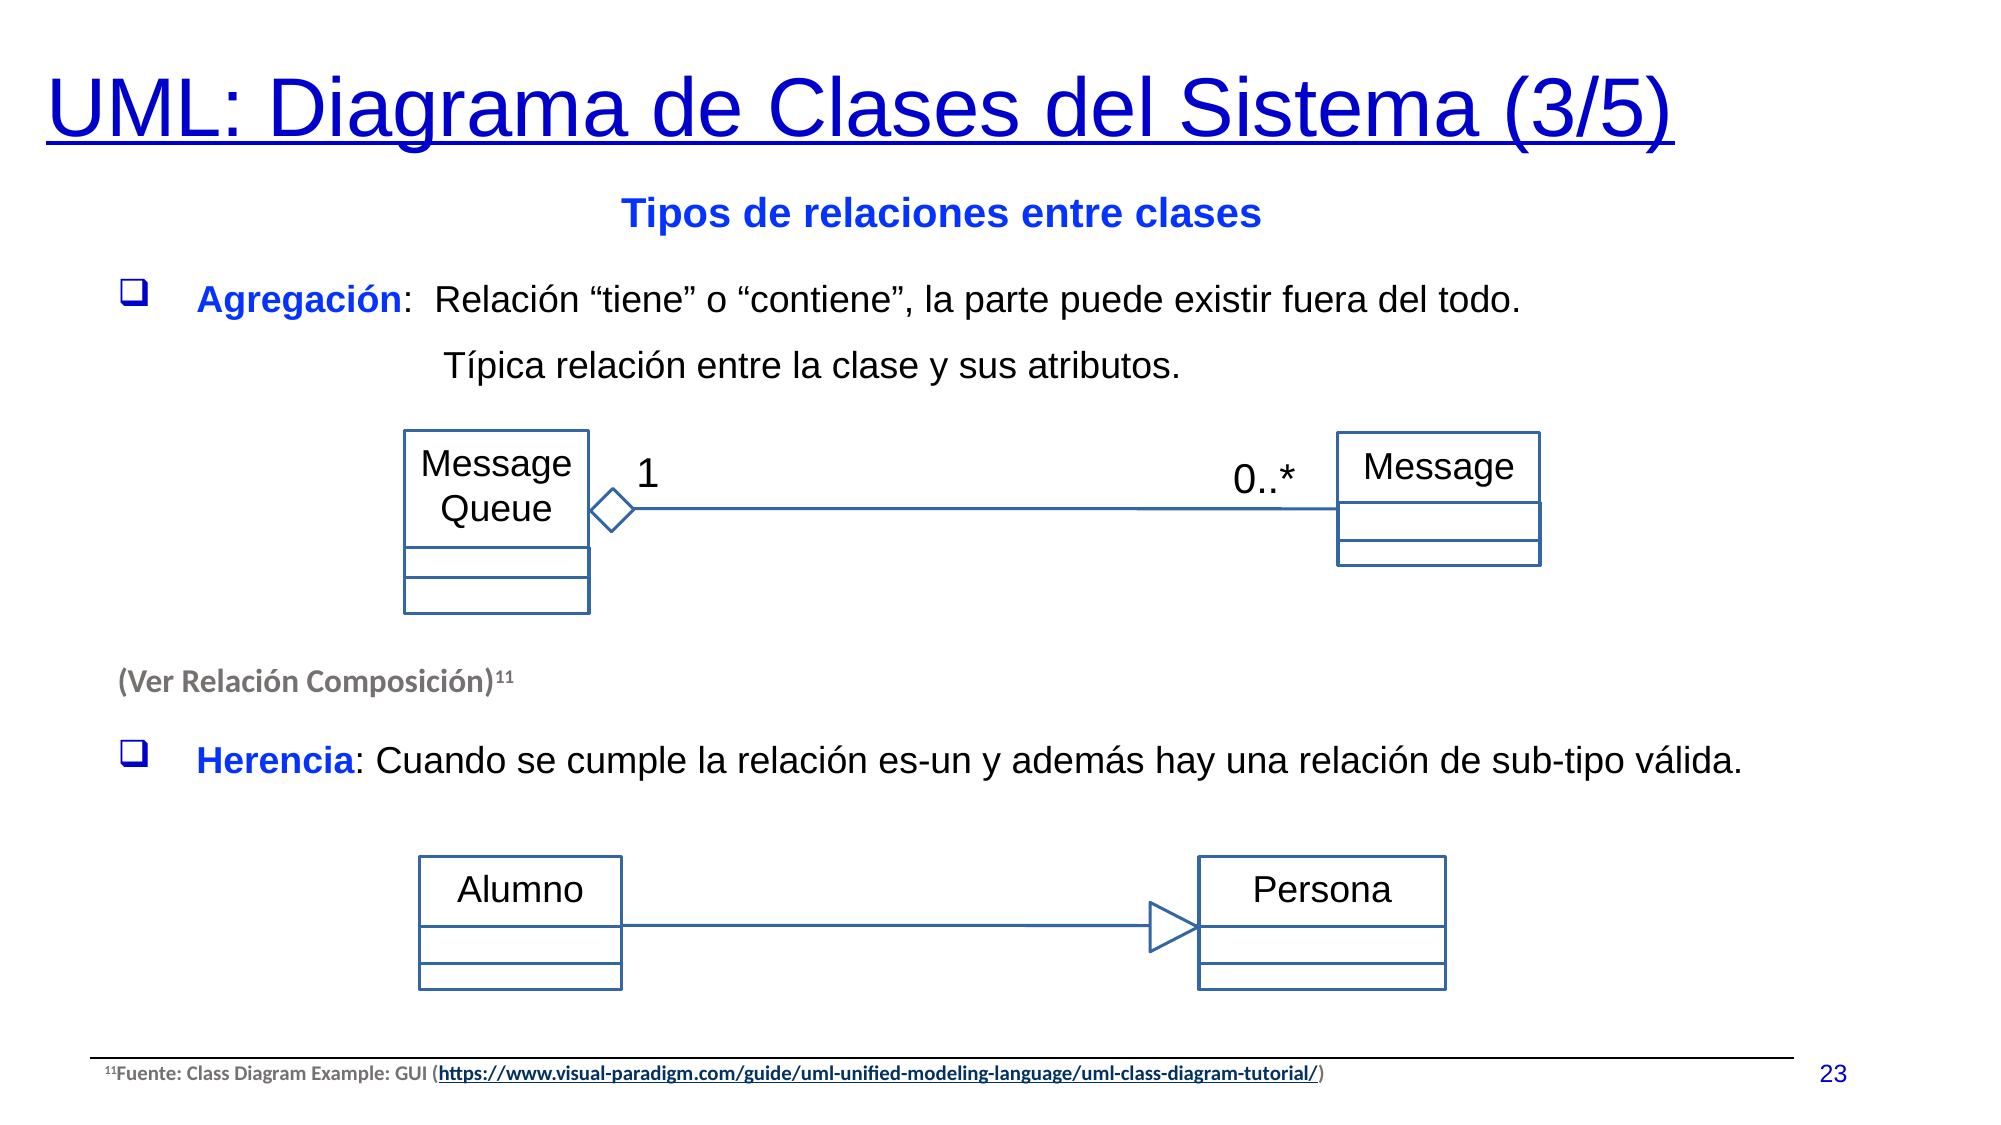

# UML: Diagrama de Clases del Sistema (3/5)
Tipos de relaciones entre clases

Agregación:  Relación “tiene” o “contiene”, la parte puede existir fuera del todo.
                               Típica relación entre la clase y sus atributos.

Herencia: Cuando se cumple la relación es-un y además hay una relación de sub-tipo válida.
Message
Queue

Message

1
0..*

(Ver Relación Composición)11
Alumno

Persona

23
| 11Fuente: Class Diagram Example: GUI (https://www.visual-paradigm.com/guide/uml-unified-modeling-language/uml-class-diagram-tutorial/) |
| --- |